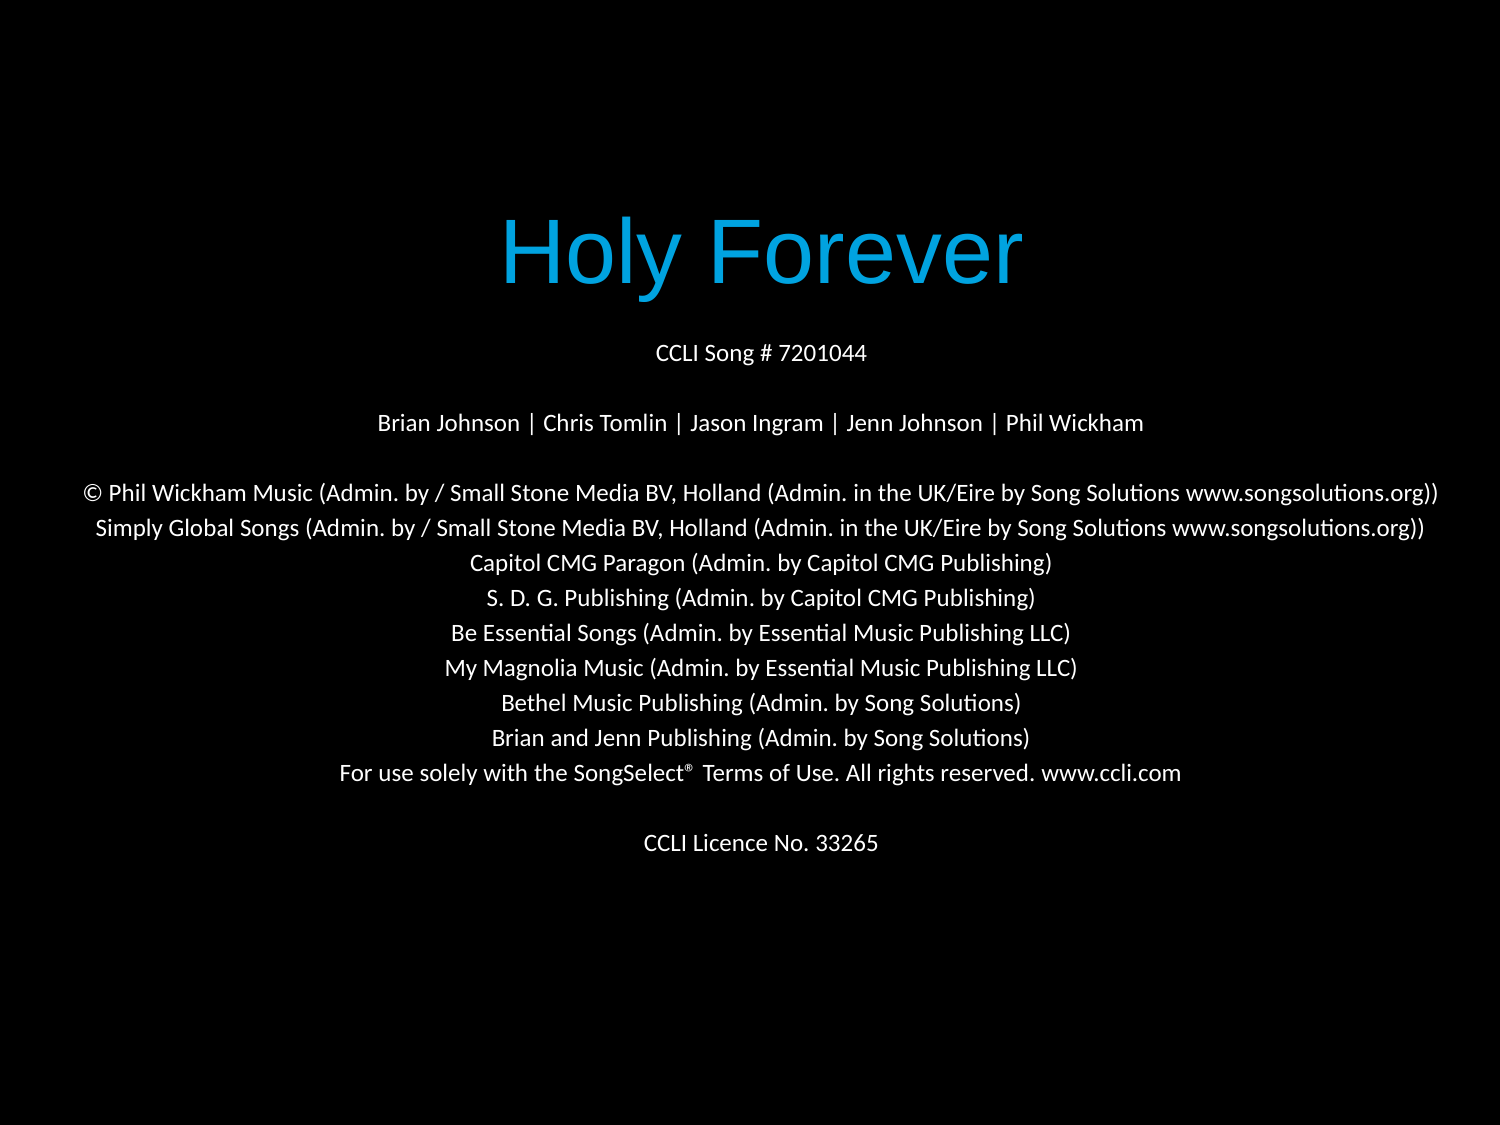

Holy Forever
CCLI Song # 7201044

Brian Johnson | Chris Tomlin | Jason Ingram | Jenn Johnson | Phil Wickham

© Phil Wickham Music (Admin. by / Small Stone Media BV, Holland (Admin. in the UK/Eire by Song Solutions www.songsolutions.org))
Simply Global Songs (Admin. by / Small Stone Media BV, Holland (Admin. in the UK/Eire by Song Solutions www.songsolutions.org))
Capitol CMG Paragon (Admin. by Capitol CMG Publishing)
S. D. G. Publishing (Admin. by Capitol CMG Publishing)
Be Essential Songs (Admin. by Essential Music Publishing LLC)
My Magnolia Music (Admin. by Essential Music Publishing LLC)
Bethel Music Publishing (Admin. by Song Solutions)
Brian and Jenn Publishing (Admin. by Song Solutions)
For use solely with the SongSelect® Terms of Use. All rights reserved. www.ccli.com

CCLI Licence No. 33265